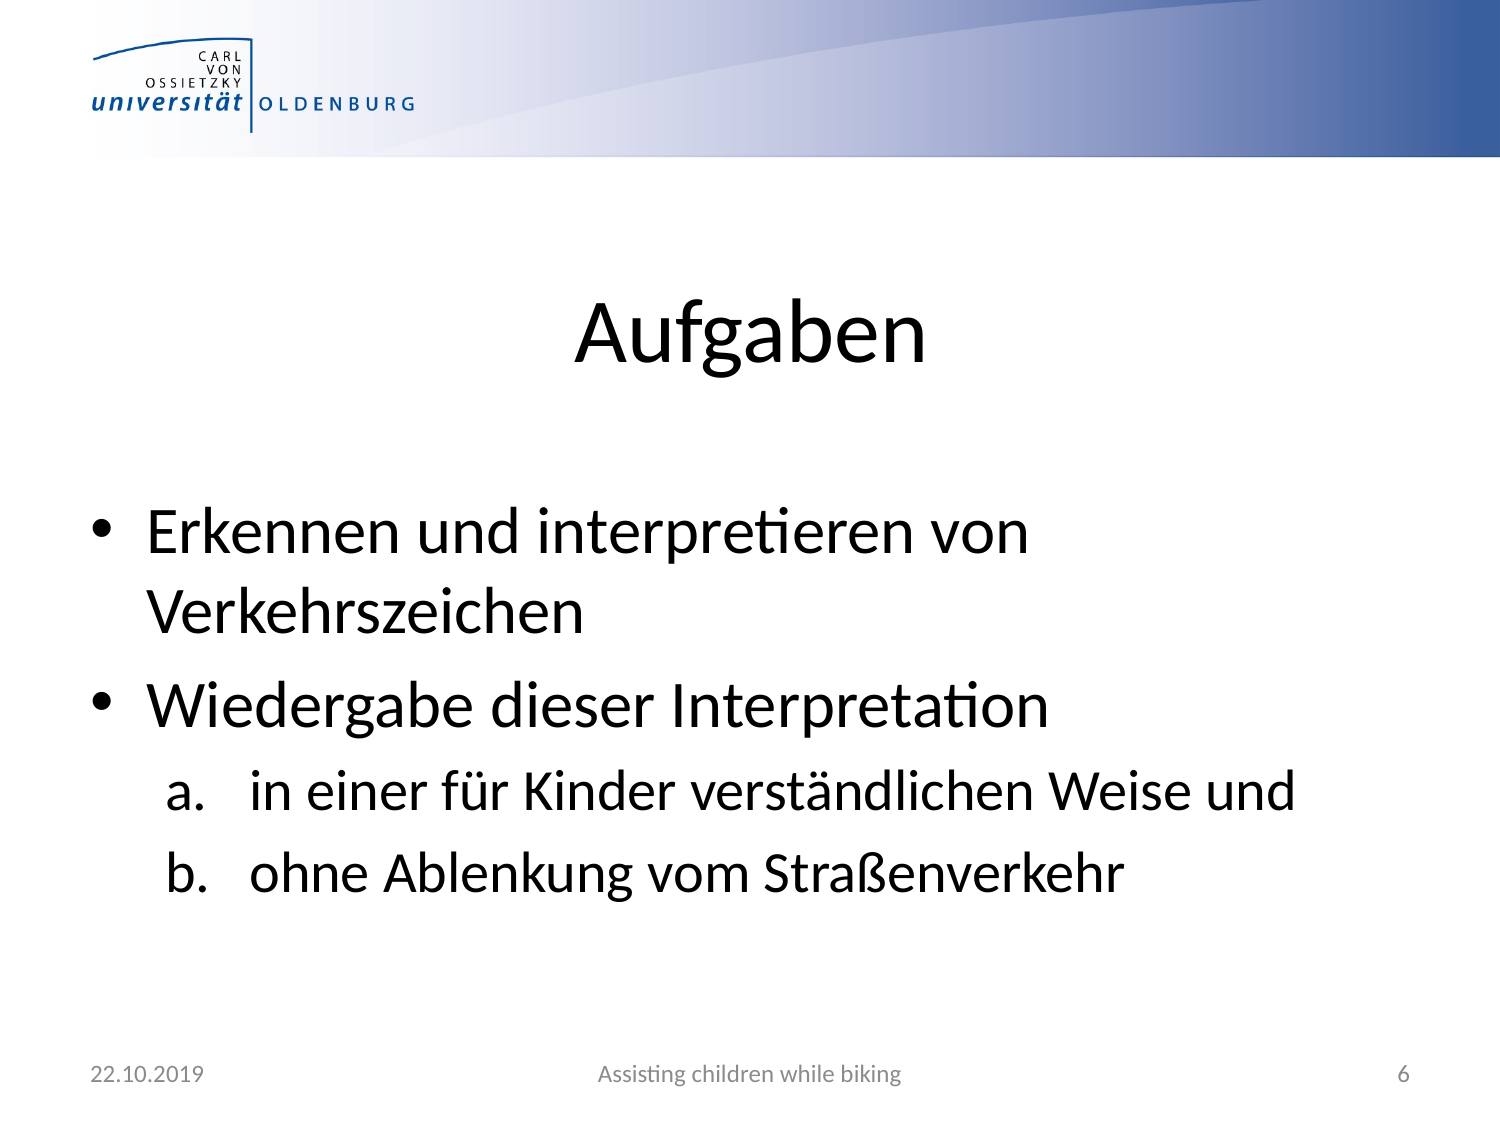

# Aufgaben
Erkennen und interpretieren von Verkehrszeichen
Wiedergabe dieser Interpretation
in einer für Kinder verständlichen Weise und
ohne Ablenkung vom Straßenverkehr
22.10.2019
Assisting children while biking
6